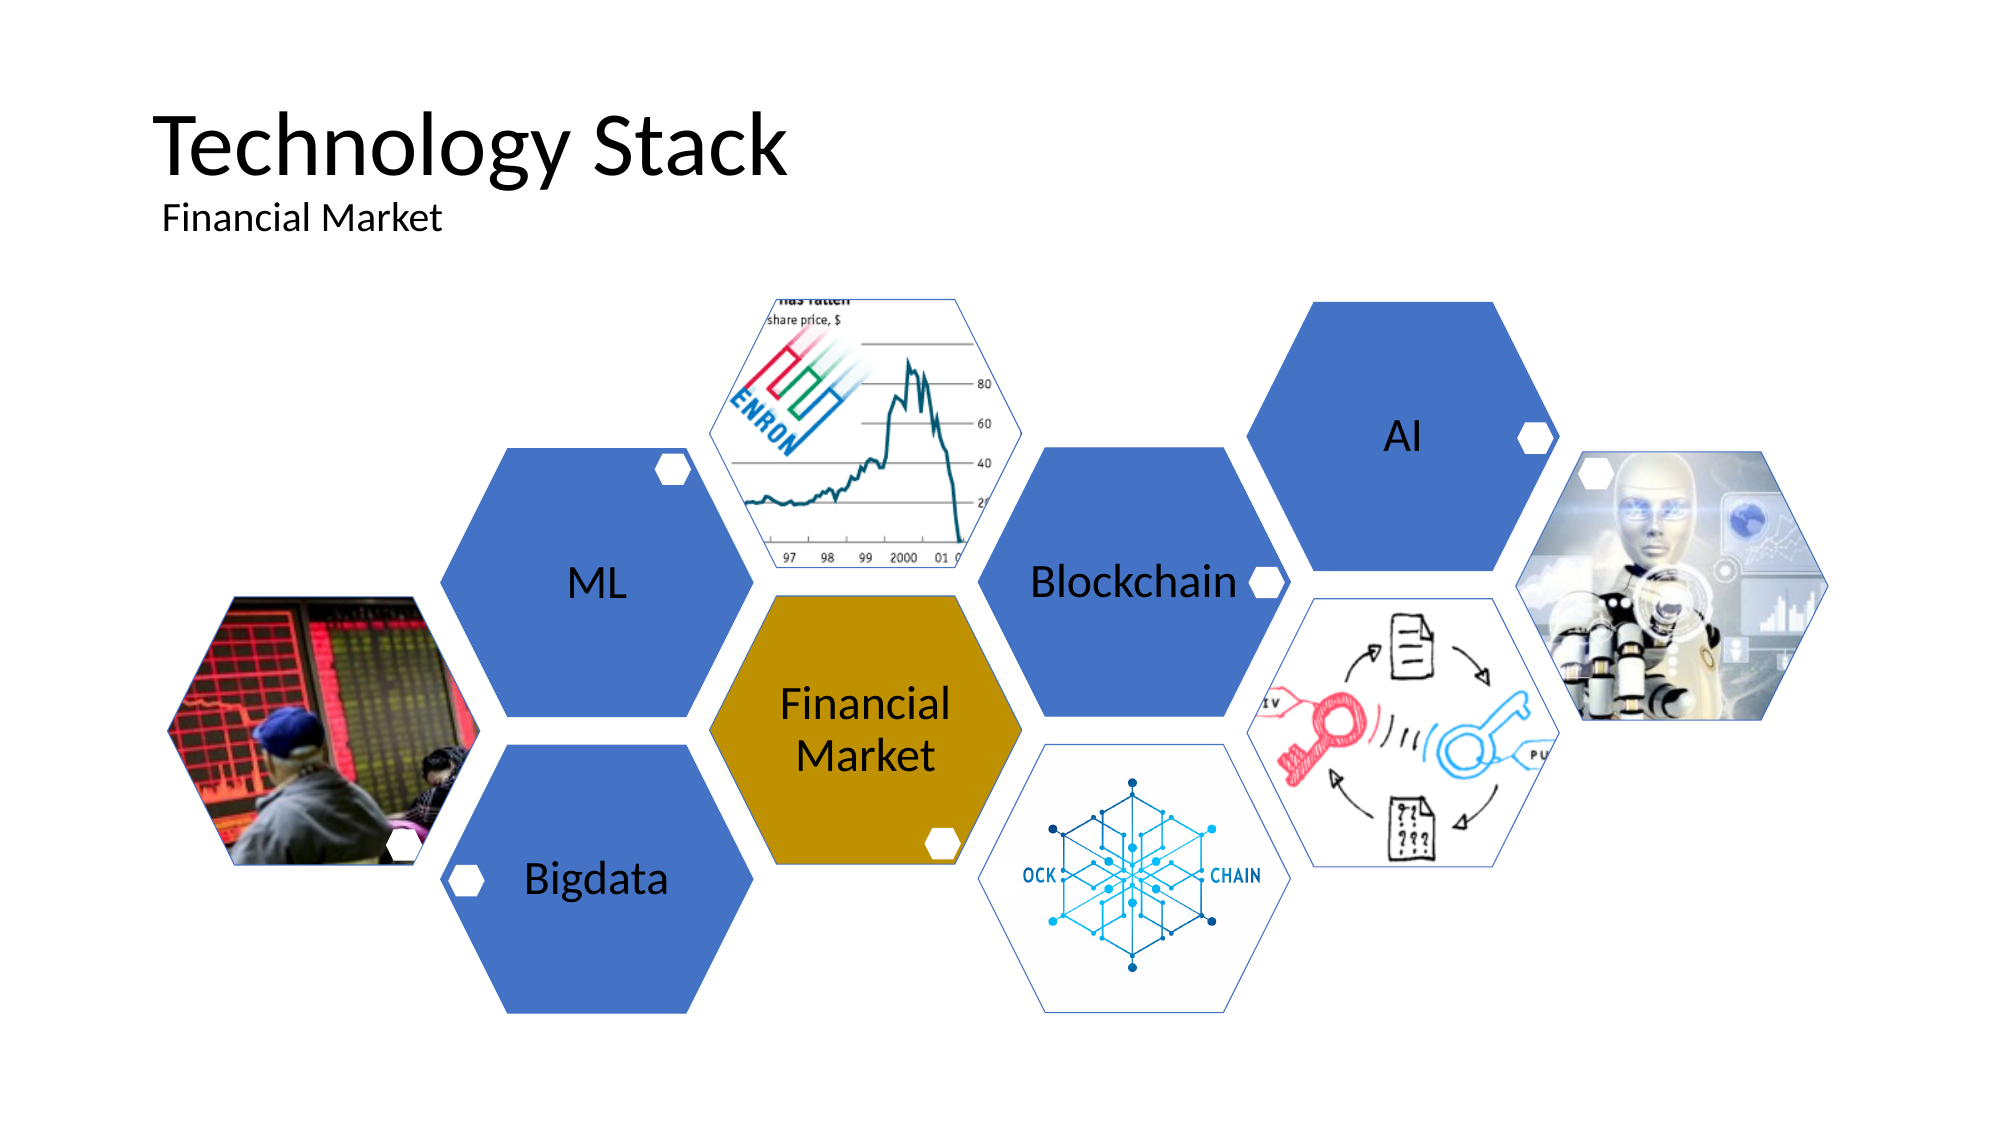

# Technology Stack Financial Market
Bigdata
Financial Market
ML
Blockchain
AI